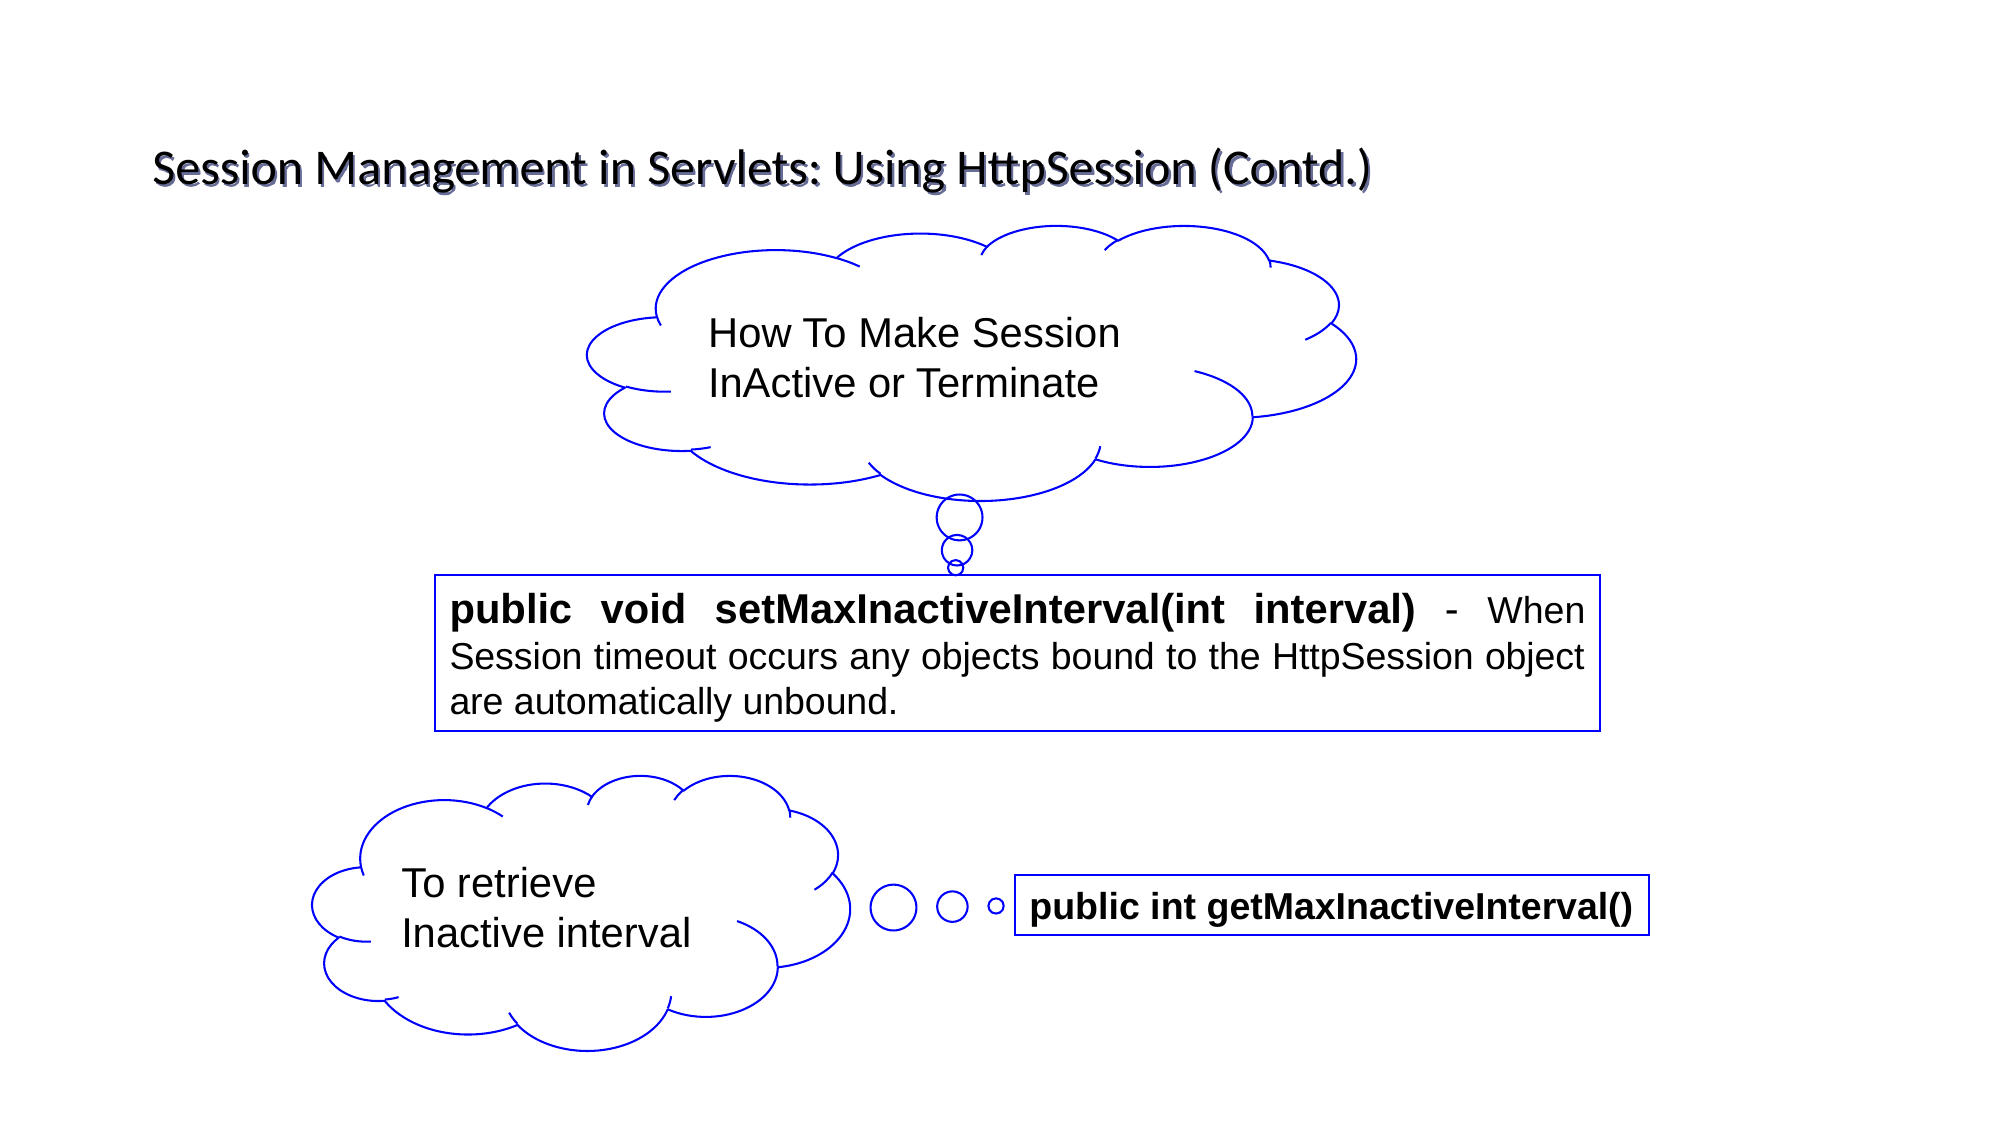

Session Management in Servlets: Using HttpSession (Contd.)
How To Make Session InActive or Terminate
public void setMaxInactiveInterval(int interval) - When Session timeout occurs any objects bound to the HttpSession object are automatically unbound.

To retrieve Inactive interval
public int getMaxInactiveInterval()
99